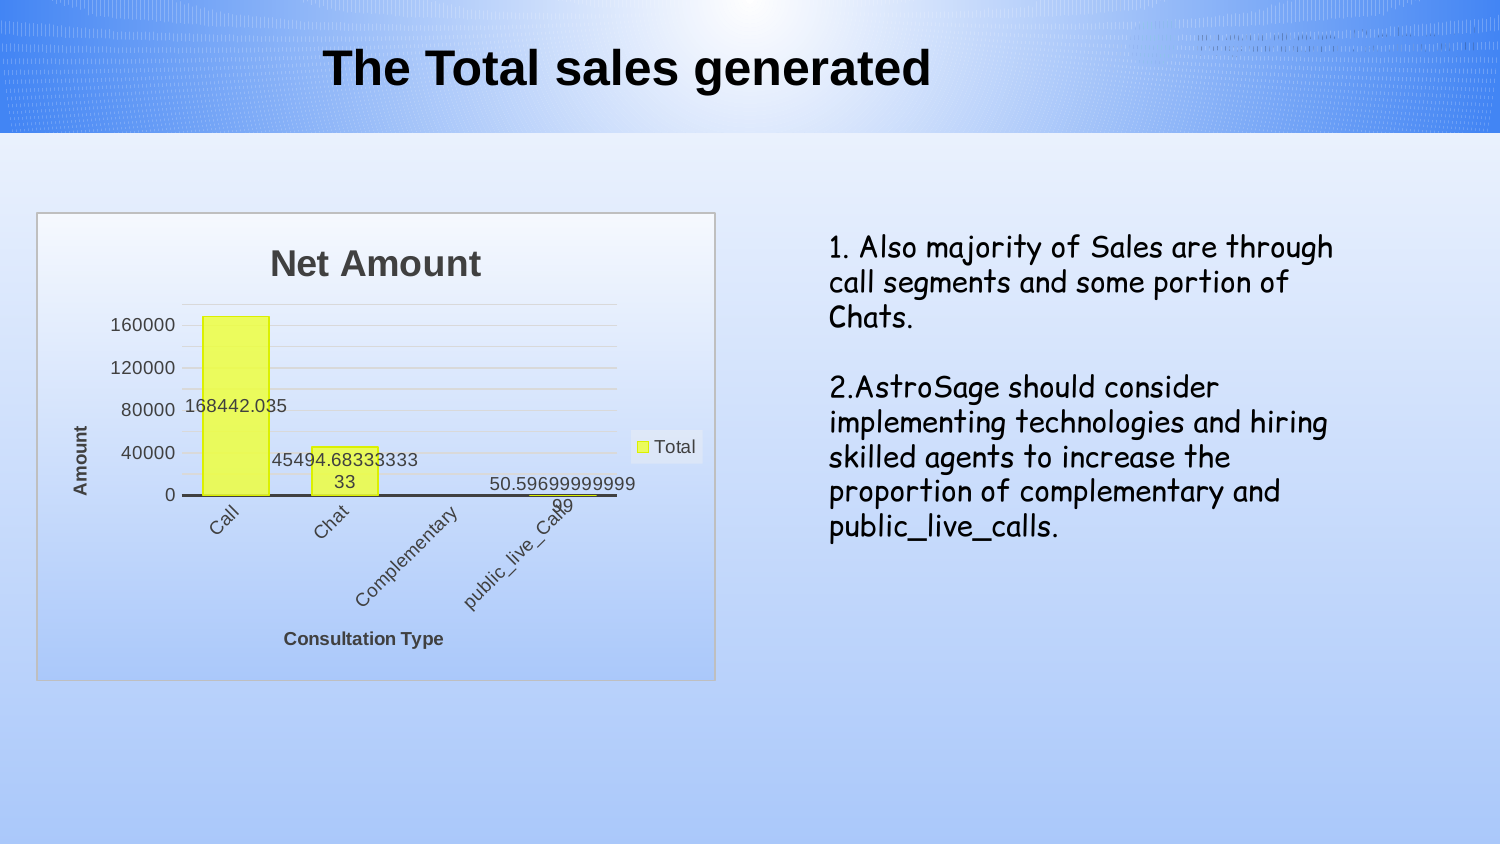

The Total sales generated

### Chart: Net Amount

| Category | Total |
|---|---|
| Call | 168442.03500000015 |
| Chat | 45494.68333333334 |
| Complementary | None |
| public_live_Call | 50.5969999999999 |
1. Also majority of Sales are through call segments and some portion of Chats.

2.AstroSage should consider implementing technologies and hiring skilled agents to increase the proportion of complementary and public_live_calls.